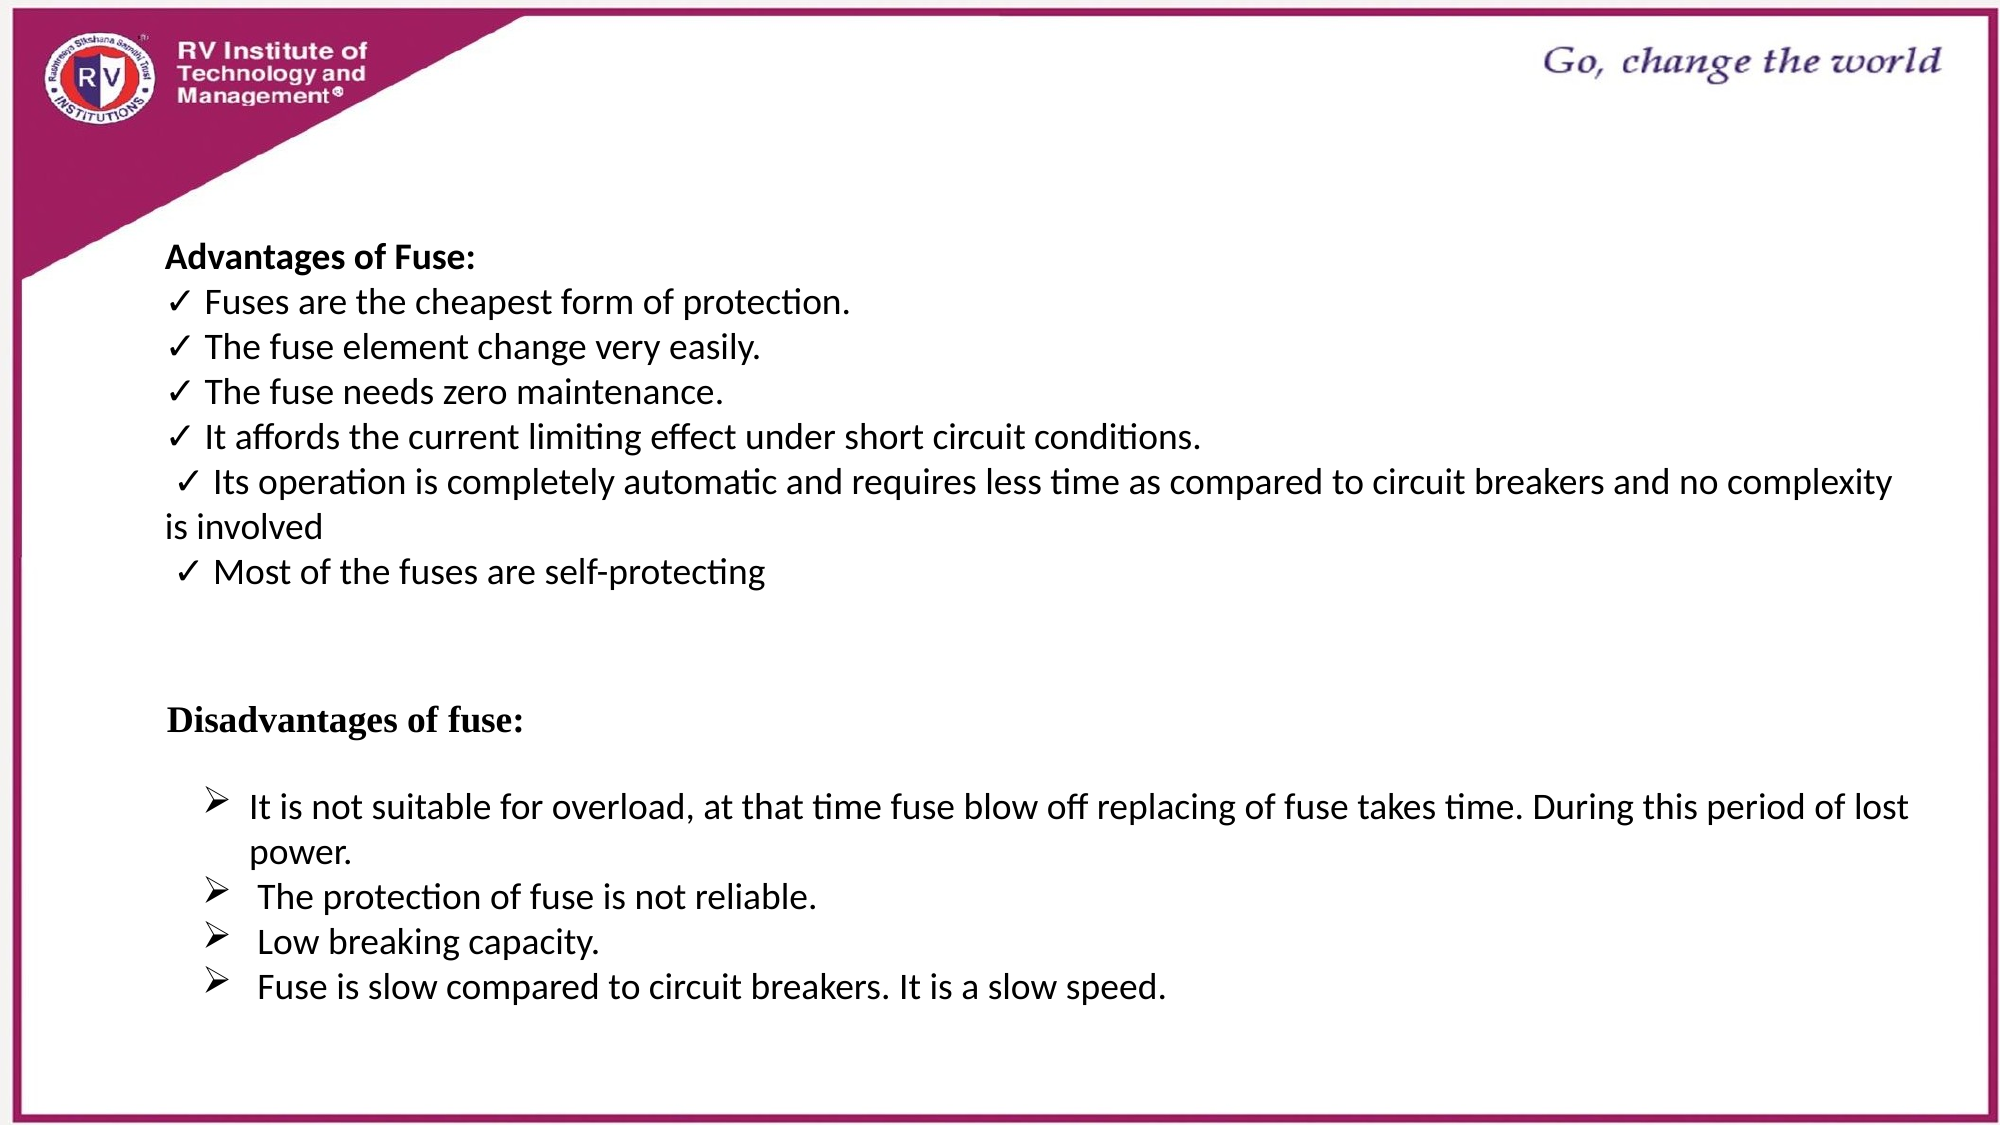

Advantages of Fuse:
✓ Fuses are the cheapest form of protection.
✓ The fuse element change very easily.
✓ The fuse needs zero maintenance.
✓ It affords the current limiting effect under short circuit conditions.
 ✓ Its operation is completely automatic and requires less time as compared to circuit breakers and no complexity is involved
 ✓ Most of the fuses are self-protecting
Disadvantages of fuse:
It is not suitable for overload, at that time fuse blow off replacing of fuse takes time. During this period of lost power.
 The protection of fuse is not reliable.
 Low breaking capacity.
 Fuse is slow compared to circuit breakers. It is a slow speed.